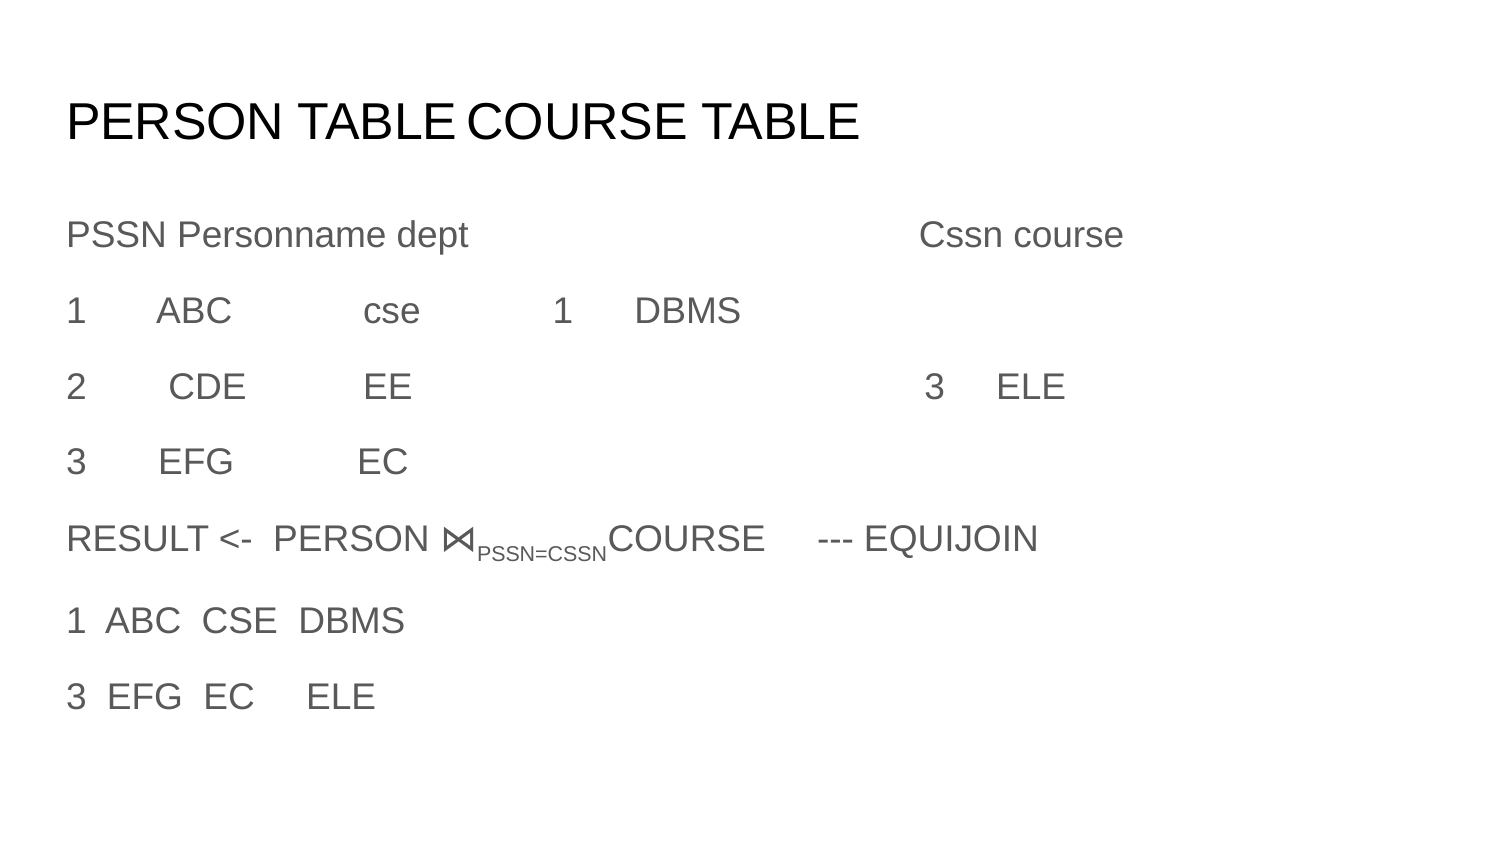

# PERSON TABLE						COURSE TABLE
PSSN Personname dept                                            Cssn course
1       ABC 		cse							    1      DBMS
2        CDE		EE                                                  3     ELE
3       EFG            EC
RESULT <-  PERSON ⋈PSSN=CSSNCOURSE     --- EQUIJOIN
1  ABC  CSE  DBMS
3  EFG  EC     ELE